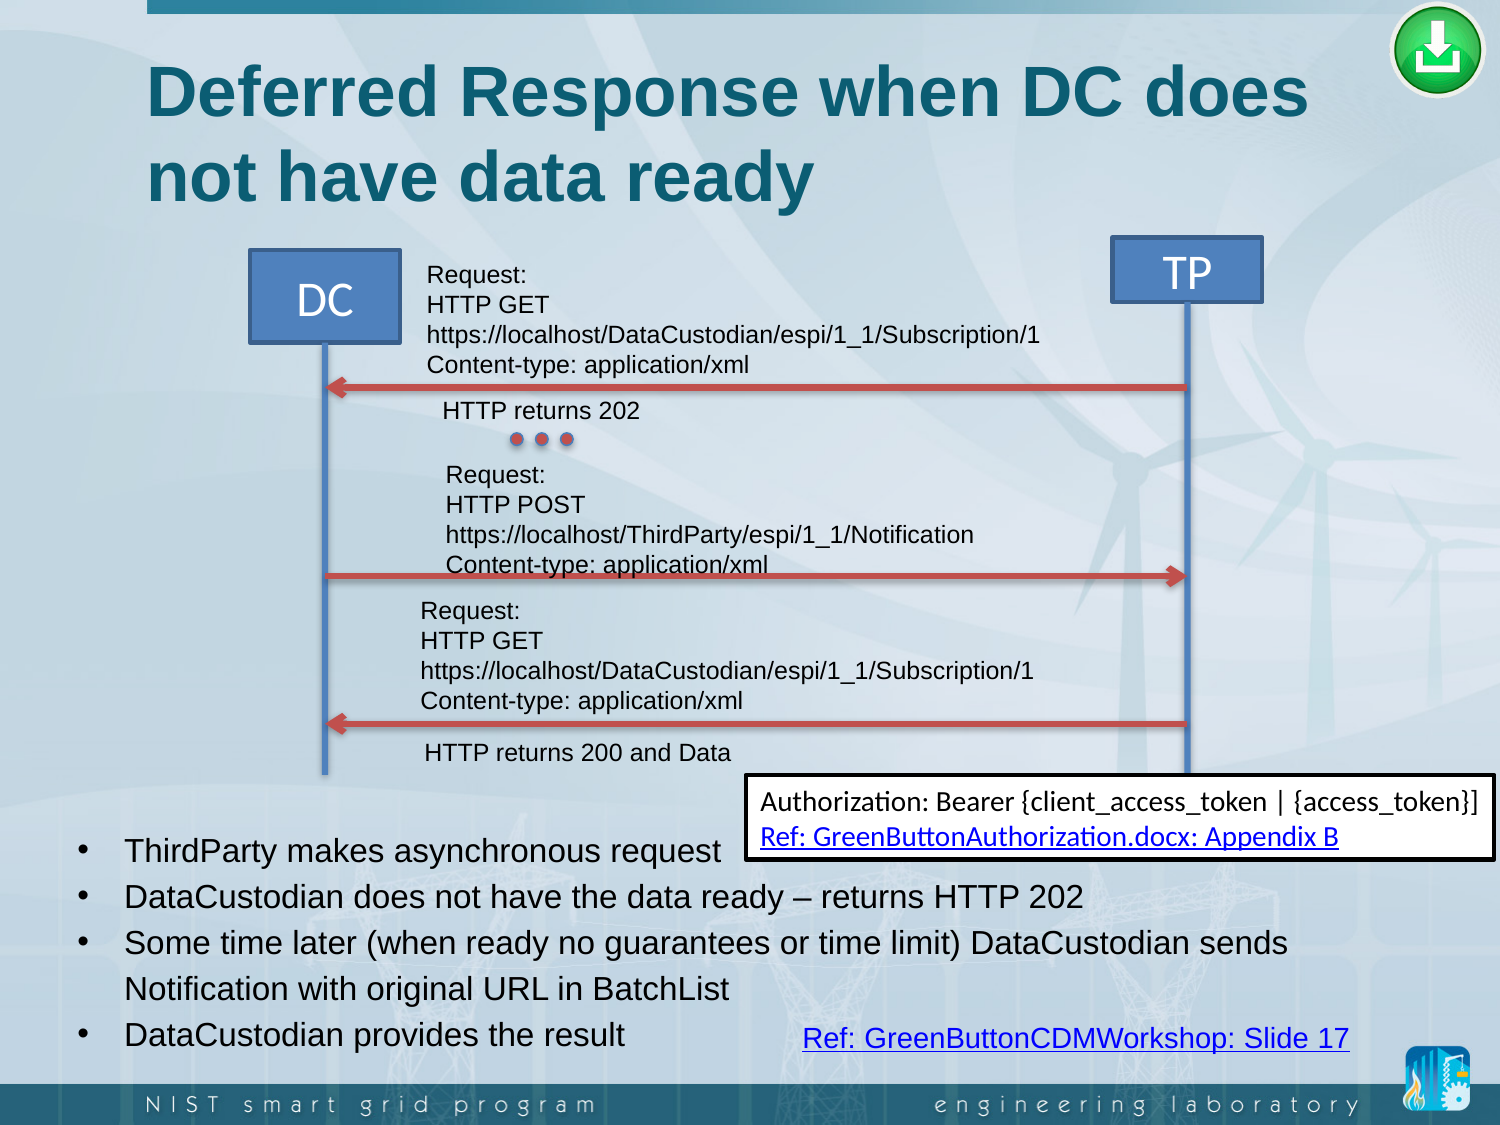

# Deferred Response when DC does not have data ready
TP
DC
Request:
HTTP GET
https://localhost/DataCustodian/espi/1_1/Subscription/1
Content-type: application/xml
HTTP returns 202

Request:
HTTP POST
https://localhost/ThirdParty/espi/1_1/Notification
Content-type: application/xml
Request:
HTTP GET
https://localhost/DataCustodian/espi/1_1/Subscription/1
Content-type: application/xml
HTTP returns 200 and Data
Authorization: Bearer {client_access_token | {access_token}]
Ref: GreenButtonAuthorization.docx: Appendix B
ThirdParty makes asynchronous request
DataCustodian does not have the data ready – returns HTTP 202
Some time later (when ready no guarantees or time limit) DataCustodian sends Notification with original URL in BatchList
DataCustodian provides the result
Ref: GreenButtonCDMWorkshop: Slide 17